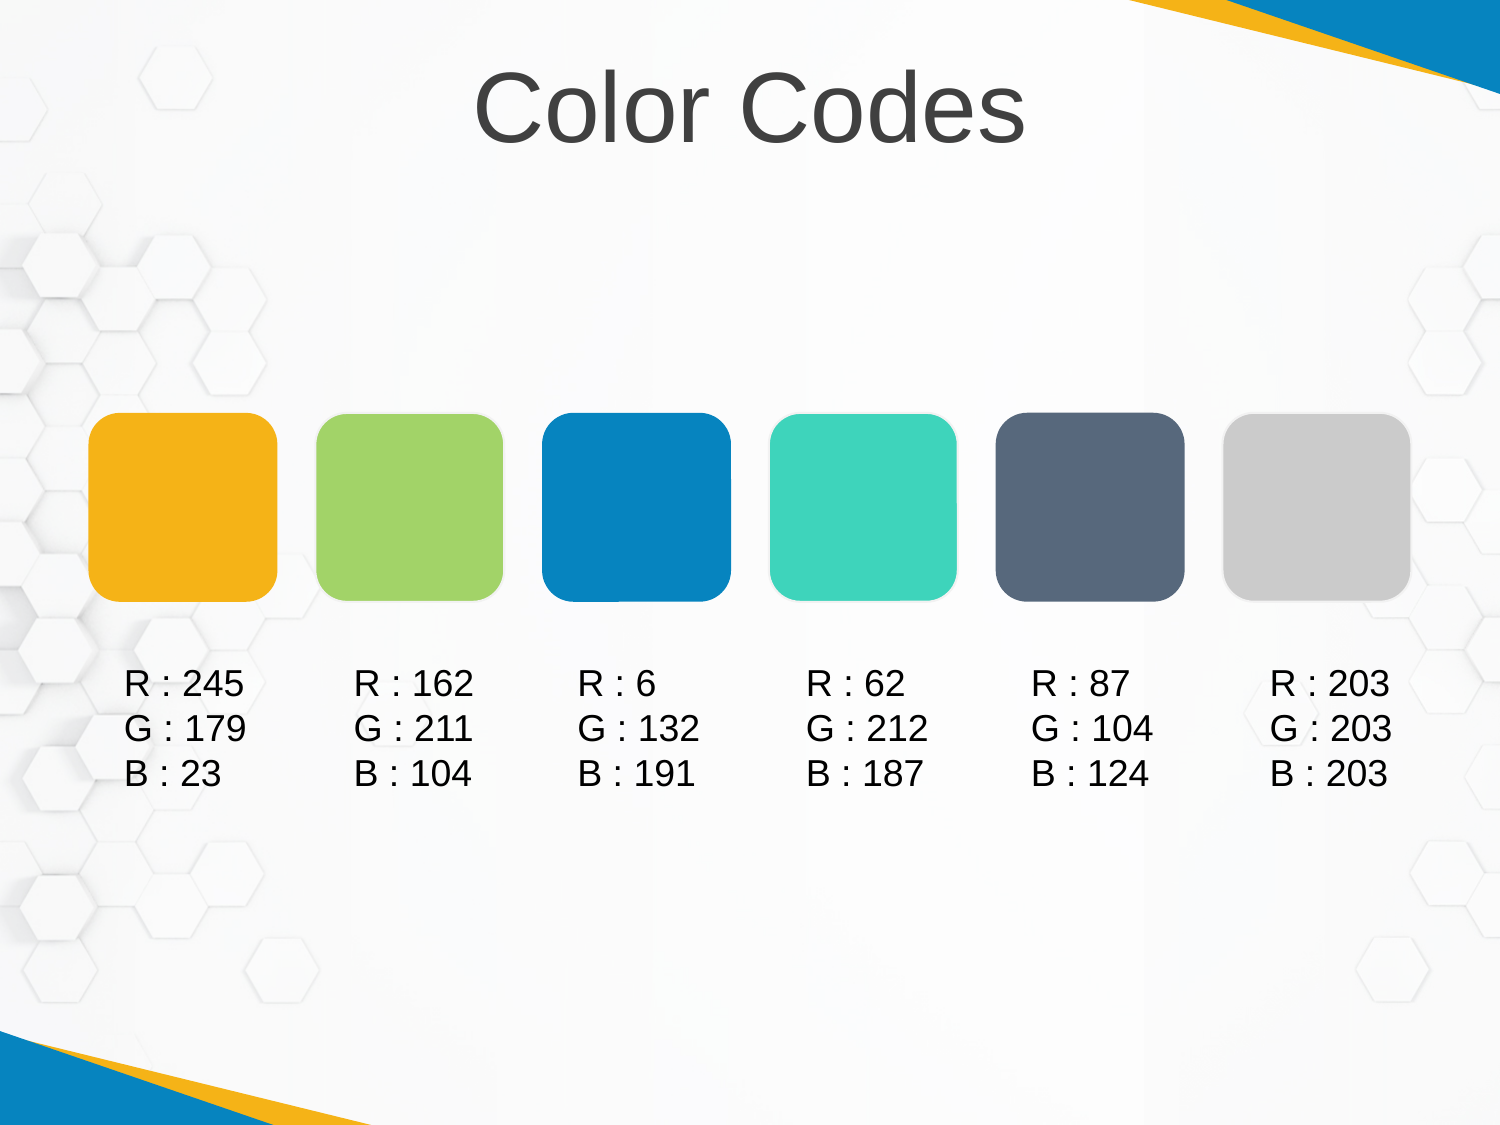

# Color Codes

R : 87
G : 104
B : 124

R : 6
G : 132
B : 191

R : 203
G : 203
B : 203

R : 245
G : 179
B : 23

R : 62
G : 212
B : 187

R : 162
G : 211
B : 104